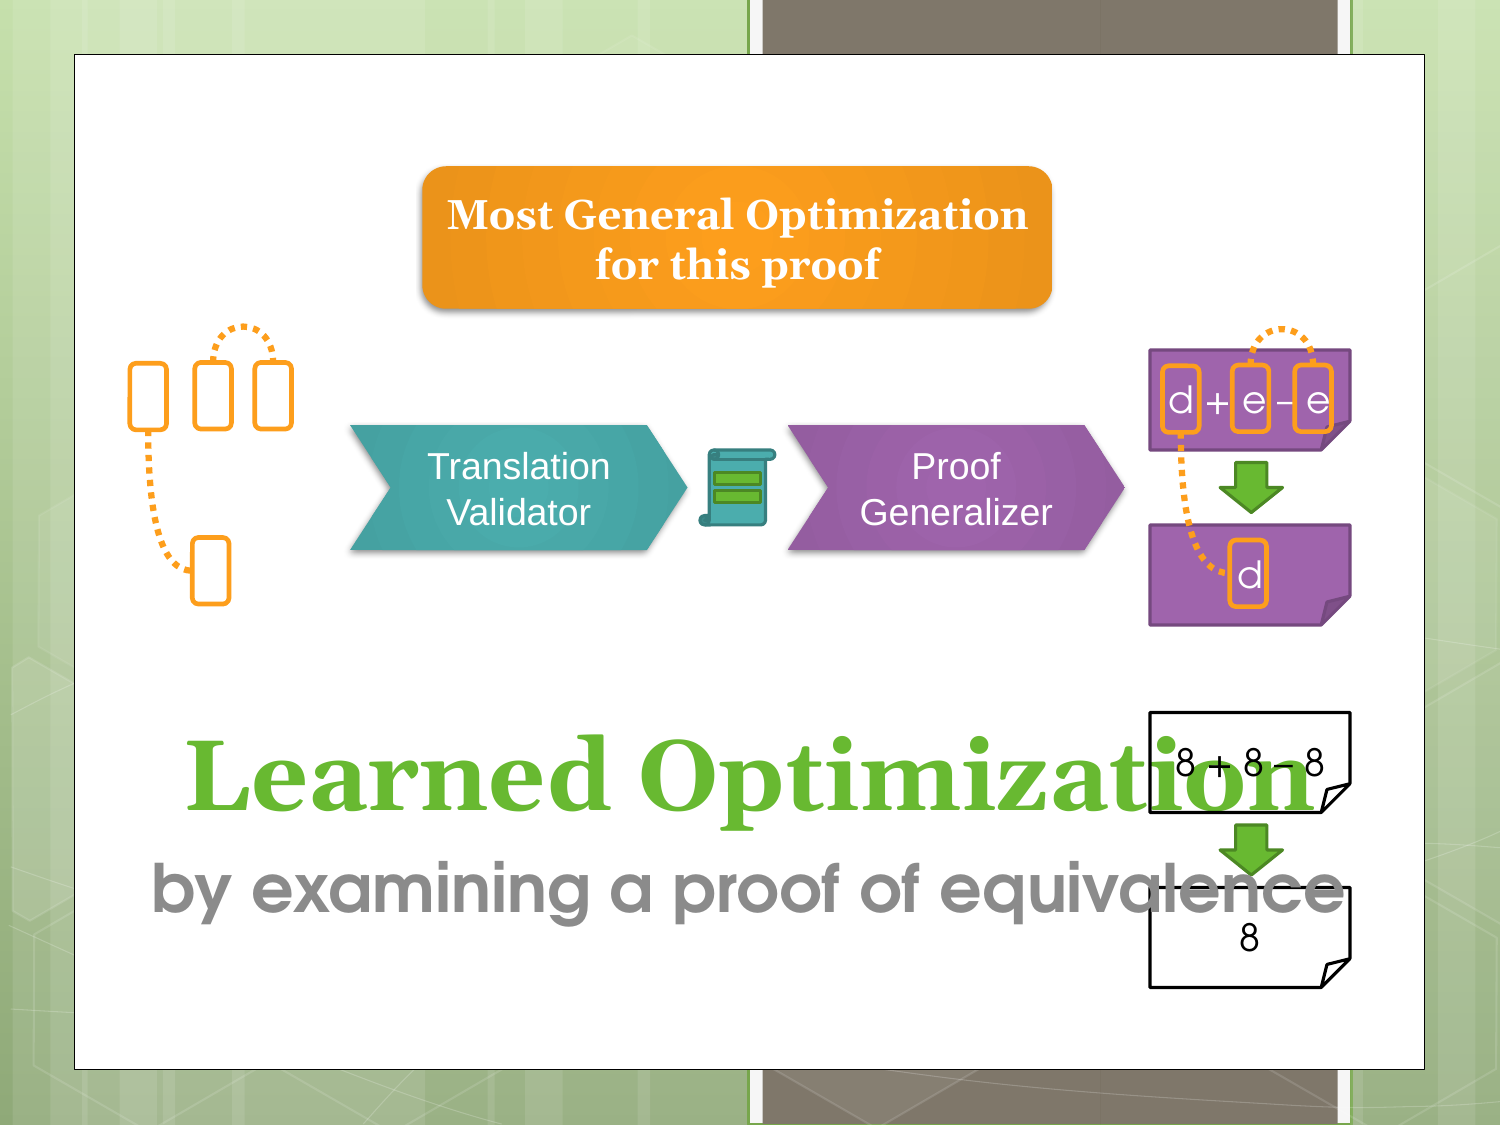

Most General Optimization for this proof
d + e – e

Translation Validator
Proof Generalizer

d

# Learned Optimization
8 + 8 – 8

8
by examining a proof of equivalence